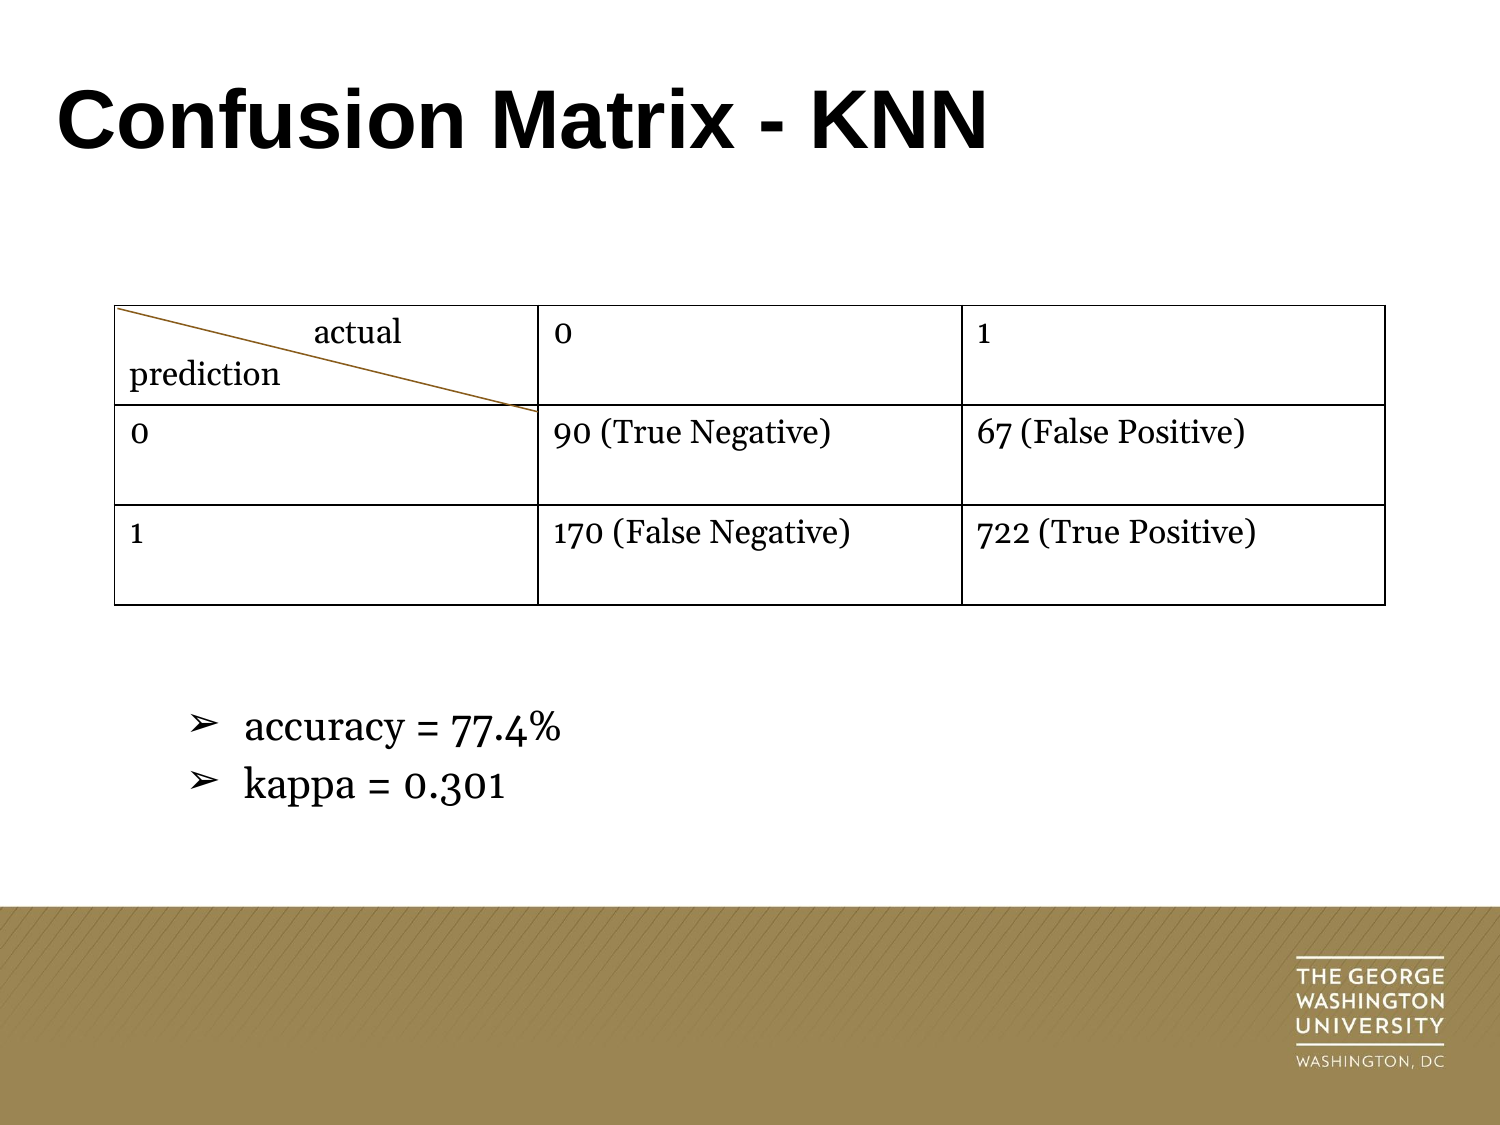

# Confusion Matrix - KNN
| actual prediction | 0 | 1 |
| --- | --- | --- |
| 0 | 90 (True Negative) | 67 (False Positive) |
| 1 | 170 (False Negative) | 722 (True Positive) |
accuracy = 77.4%
kappa = 0.301